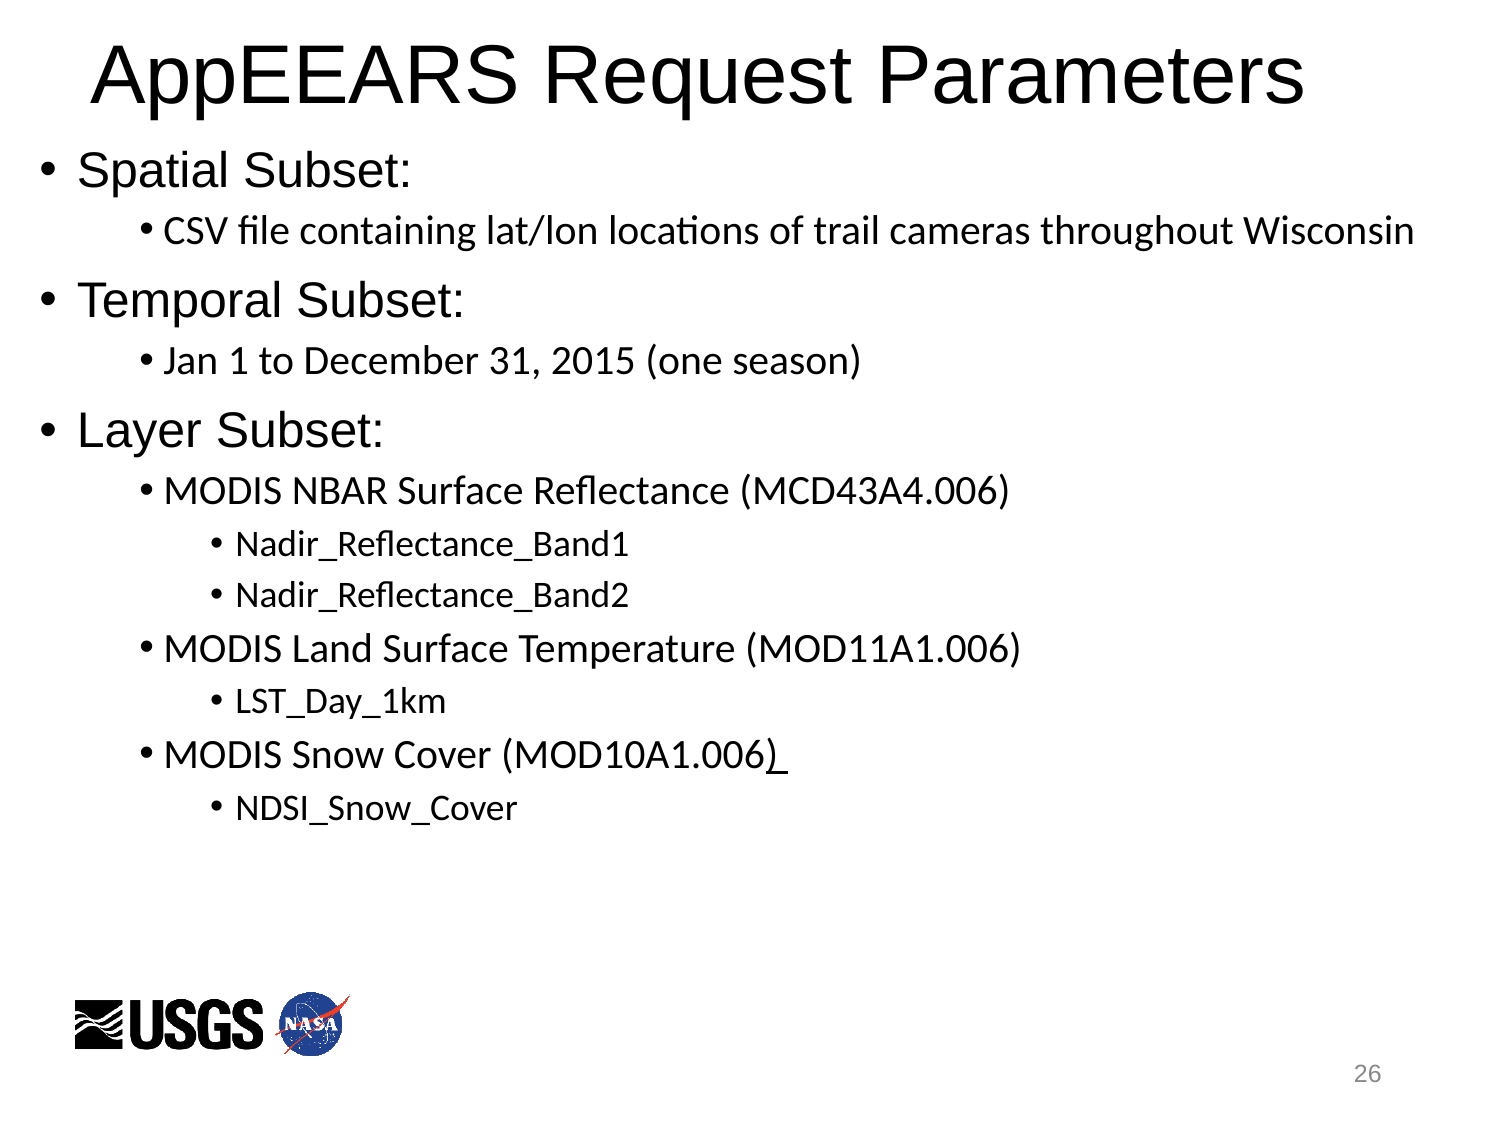

# AppEEARS Request Parameters
Spatial Subset:
 CSV file containing lat/lon locations of trail cameras throughout Wisconsin
Temporal Subset:
 Jan 1 to December 31, 2015 (one season)
Layer Subset:
 MODIS NBAR Surface Reflectance (MCD43A4.006)
 Nadir_Reflectance_Band1
 Nadir_Reflectance_Band2
 MODIS Land Surface Temperature (MOD11A1.006)
 LST_Day_1km
 MODIS Snow Cover (MOD10A1.006)
 NDSI_Snow_Cover

26